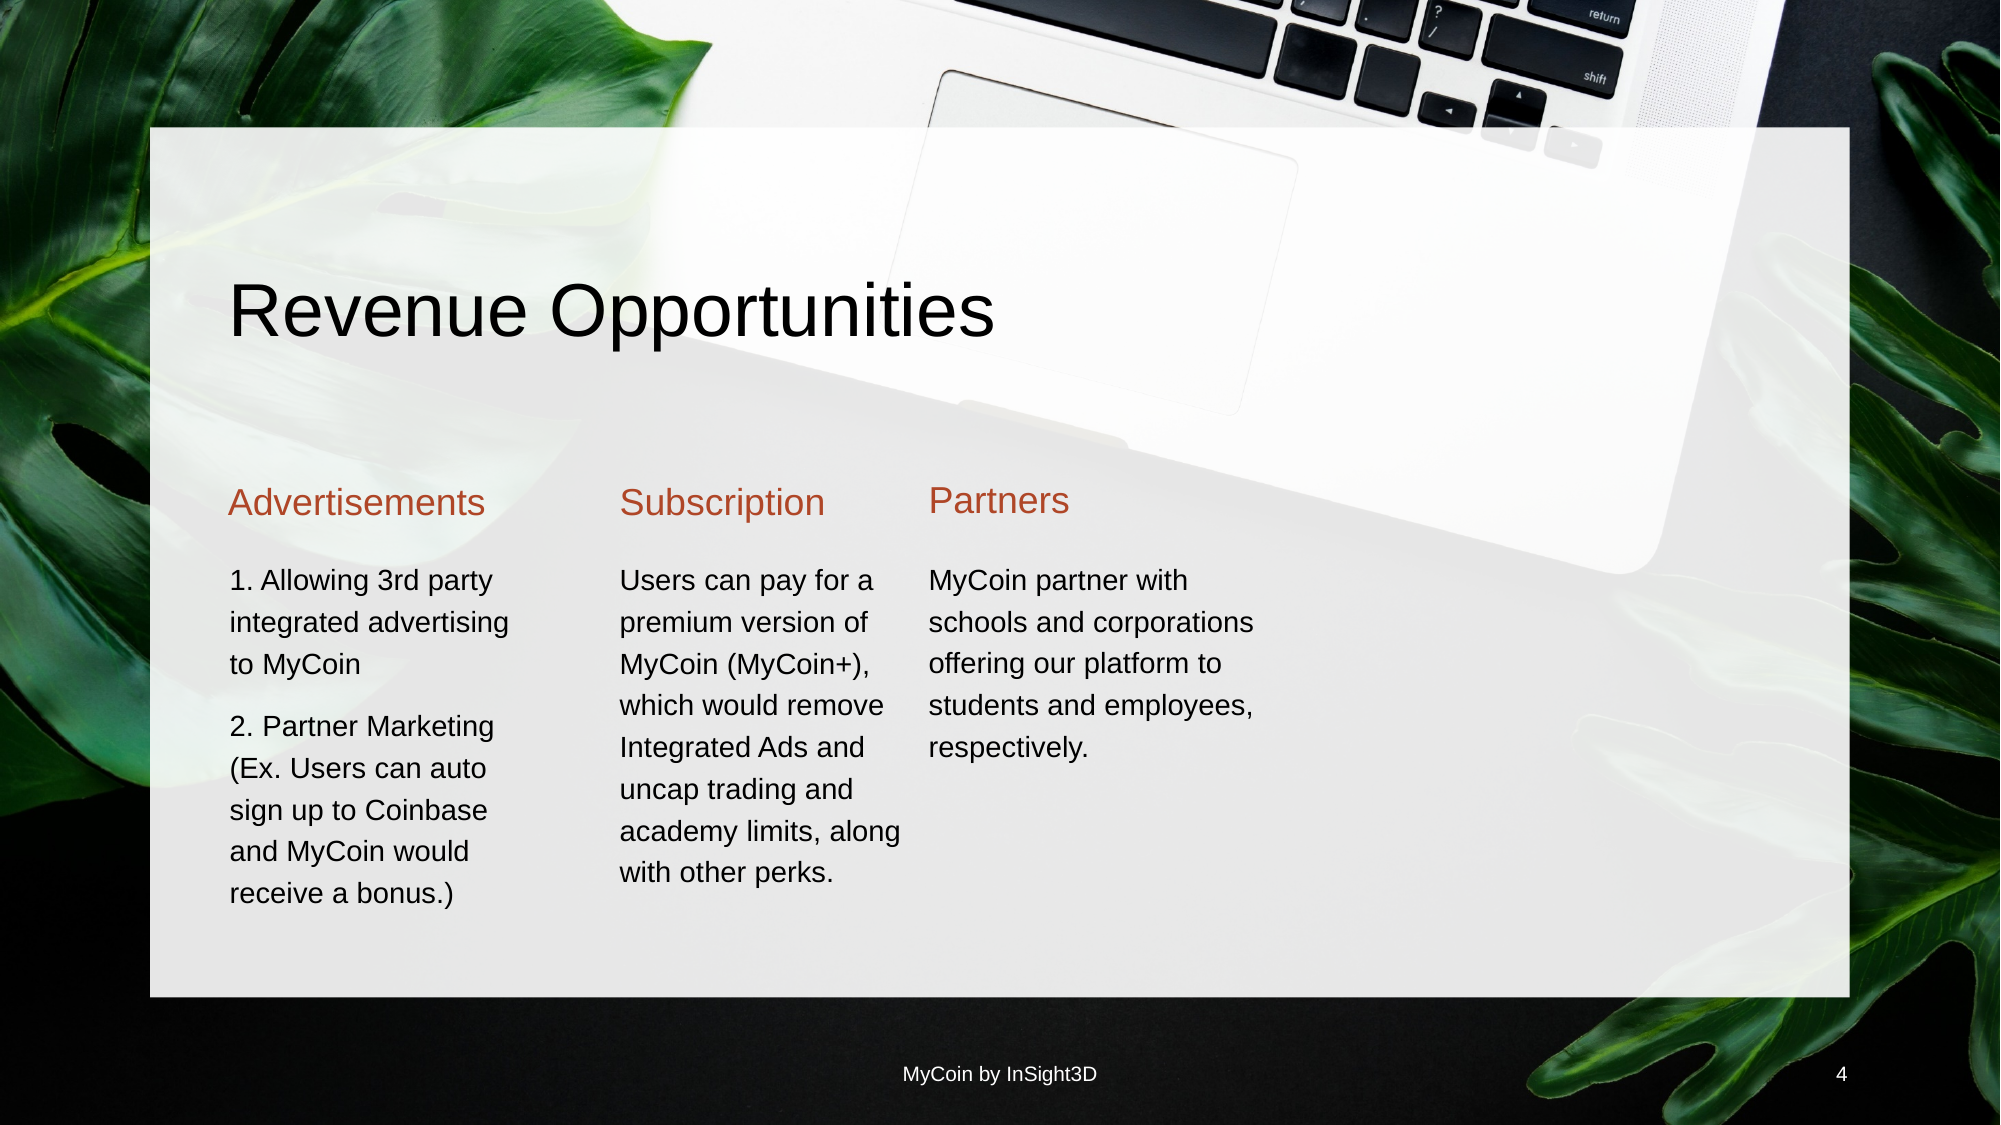

# Revenue Opportunities
Partners
Advertisements
Subscription
MyCoin partner with schools and corporations offering our platform to students and employees, respectively.
1. Allowing 3rd party integrated advertising to MyCoin
2. Partner Marketing (Ex. Users can auto sign up to Coinbase and MyCoin would receive a bonus.)
Users can pay for a premium version of MyCoin (MyCoin+), which would remove Integrated Ads and uncap trading and academy limits, along with other perks.
MyCoin by InSight3D
4